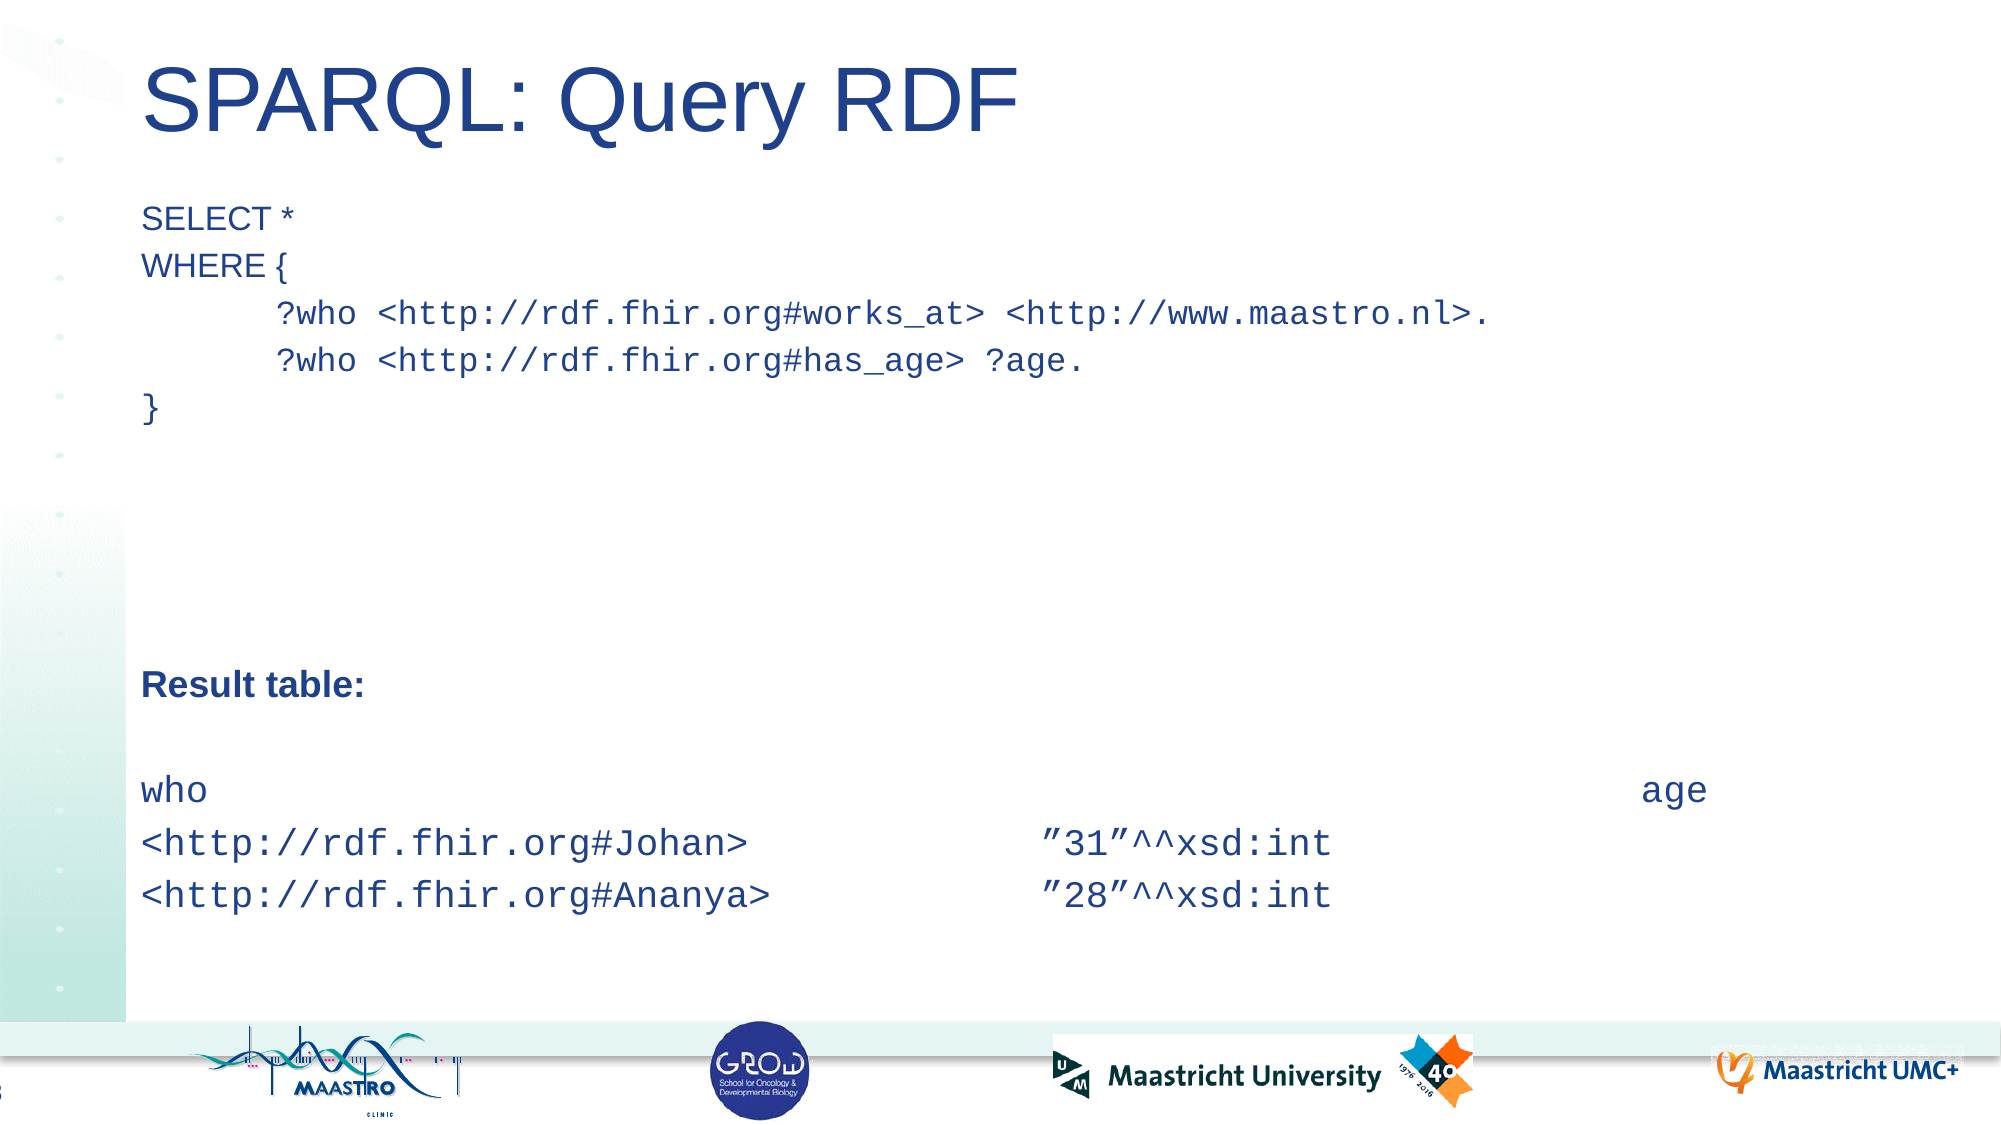

# SPARQL: Query RDF
SELECT *
WHERE {
	?who <http://rdf.fhir.org#works_at> <http://www.maastro.nl>.
	?who <http://rdf.fhir.org#has_age> ?age.
}

Result table:

who										age
<http://rdf.fhir.org#Johan>		”31”^^xsd:int
<http://rdf.fhir.org#Ananya>		”28”^^xsd:int